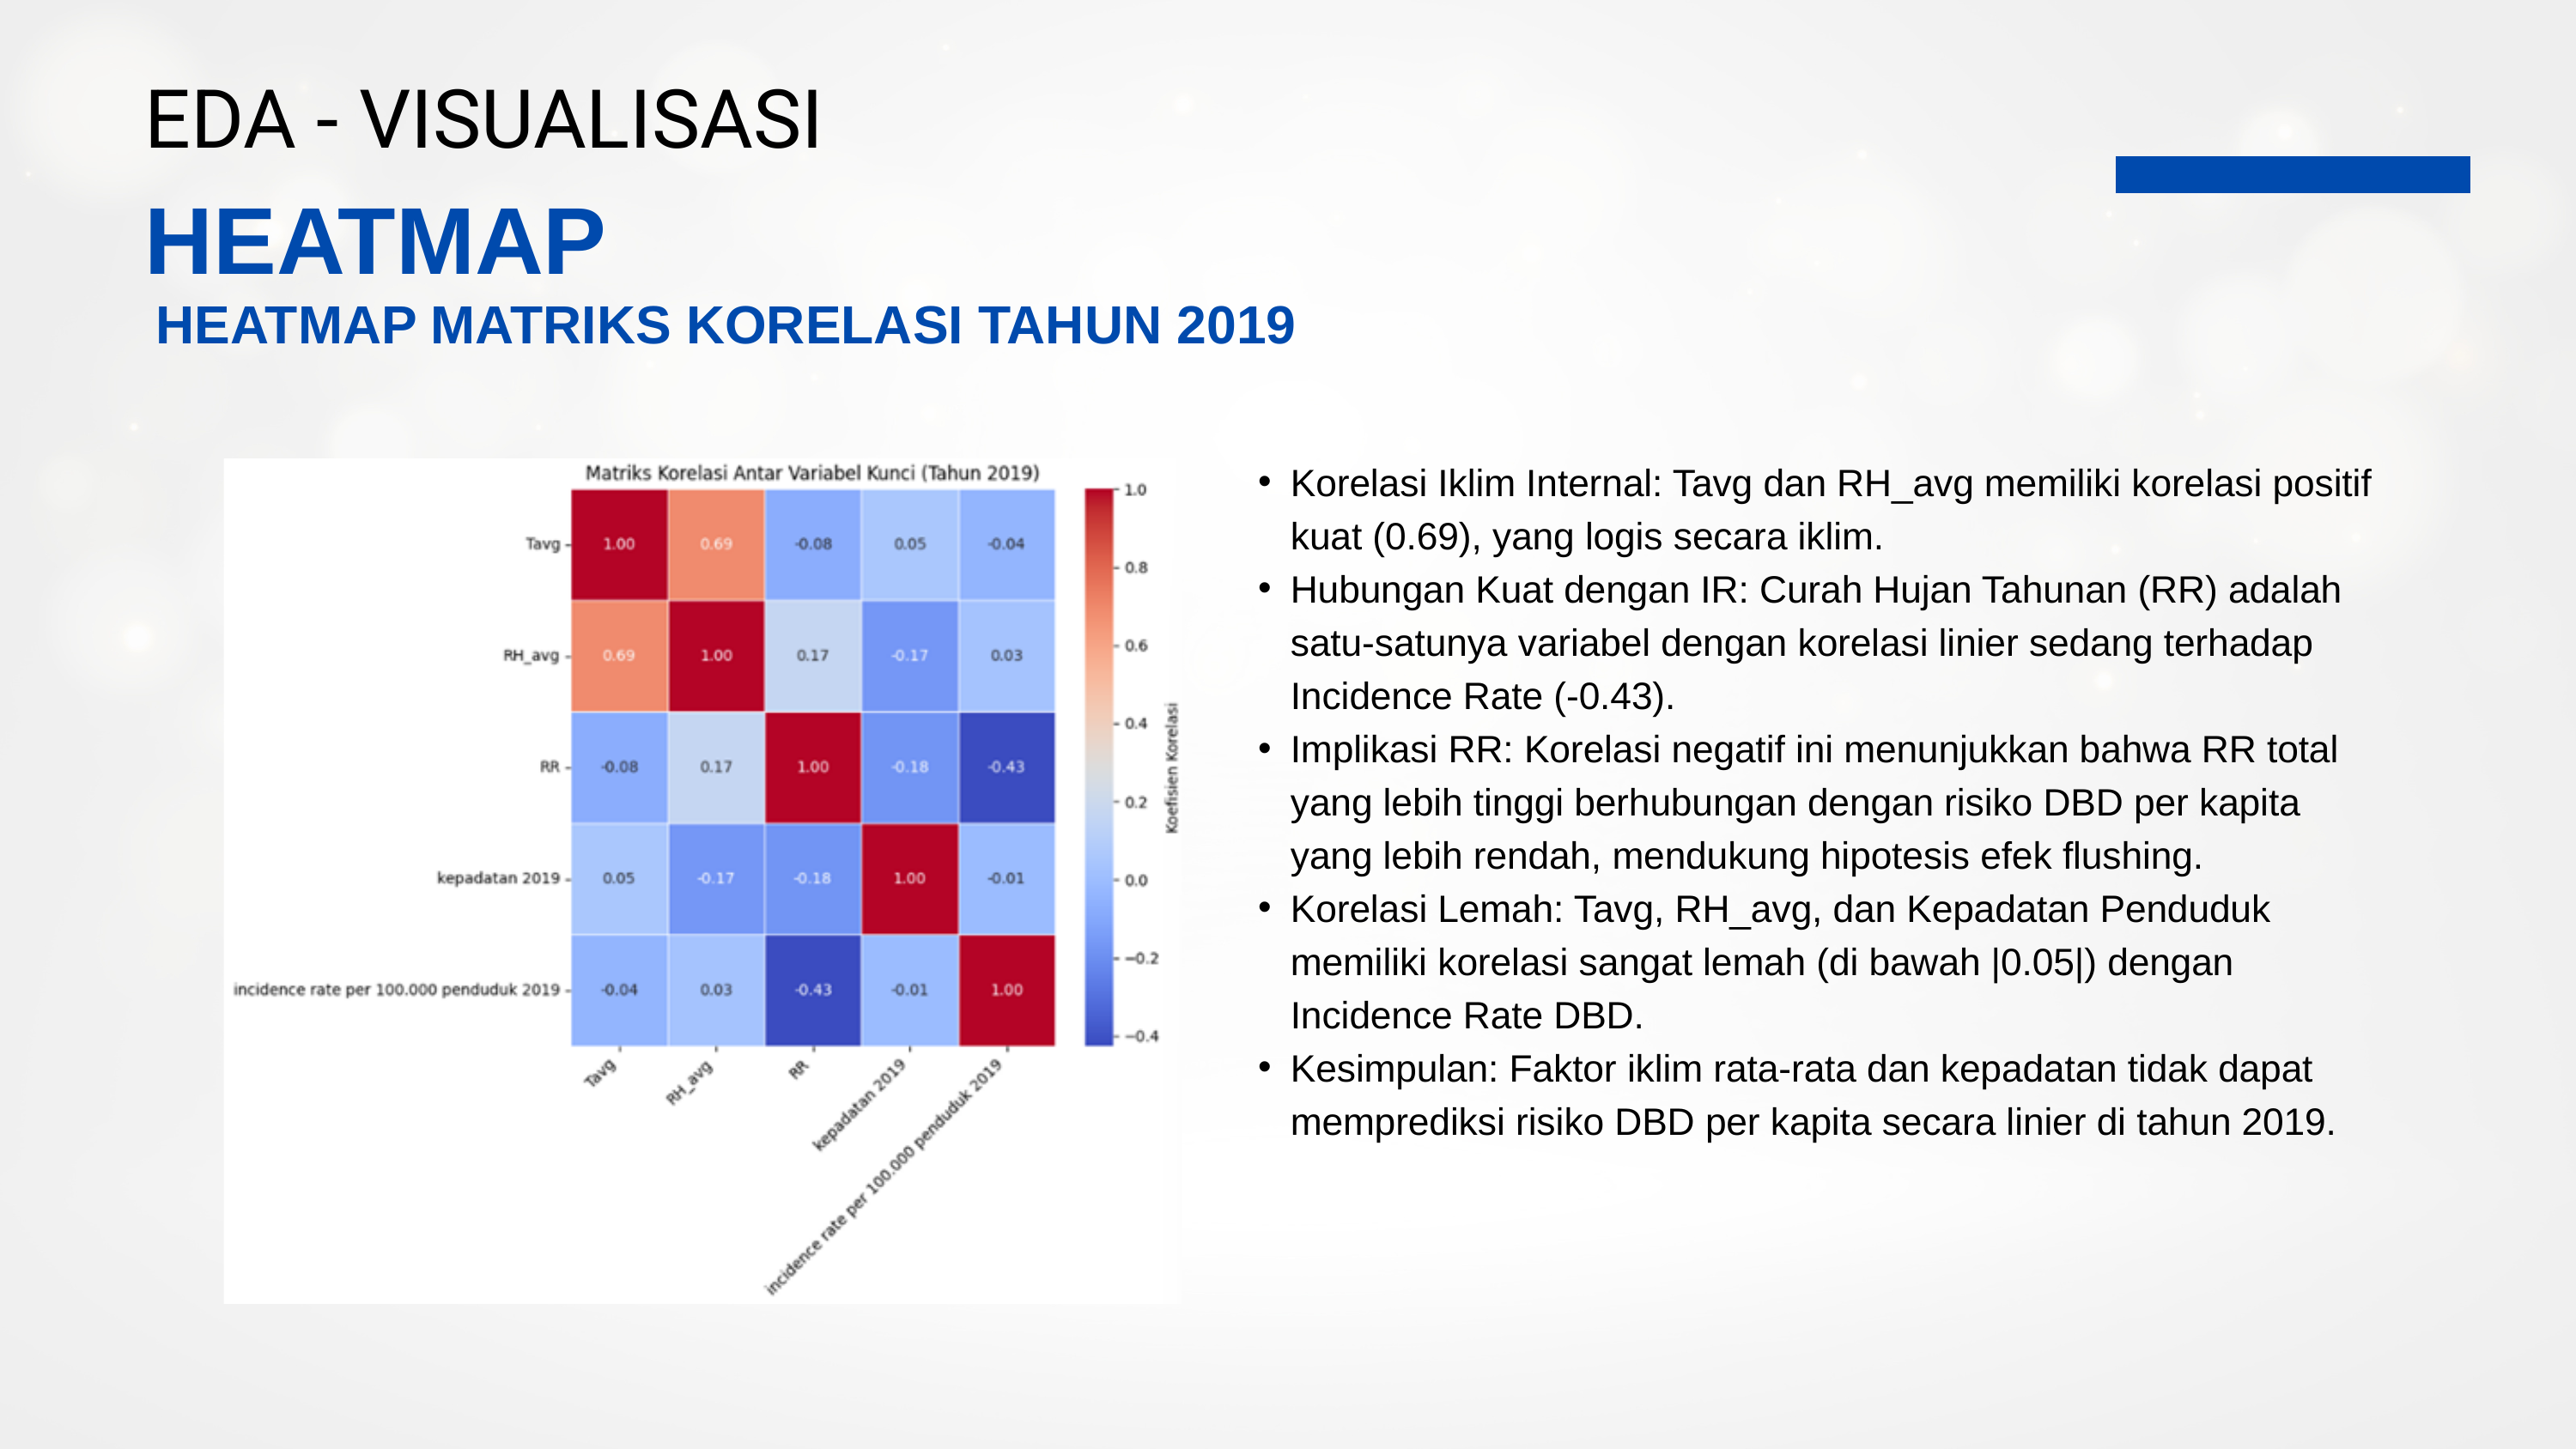

EDA - VISUALISASI

HEATMAP
HEATMAP MATRIKS KORELASI TAHUN 2019
Korelasi Iklim Internal: Tavg dan RH_avg memiliki korelasi positif kuat (0.69), yang logis secara iklim.
Hubungan Kuat dengan IR: Curah Hujan Tahunan (RR) adalah satu-satunya variabel dengan korelasi linier sedang terhadap Incidence Rate (-0.43).
Implikasi RR: Korelasi negatif ini menunjukkan bahwa RR total yang lebih tinggi berhubungan dengan risiko DBD per kapita yang lebih rendah, mendukung hipotesis efek flushing.
Korelasi Lemah: Tavg, RH_avg, dan Kepadatan Penduduk memiliki korelasi sangat lemah (di bawah |0.05|) dengan Incidence Rate DBD.
Kesimpulan: Faktor iklim rata-rata dan kepadatan tidak dapat memprediksi risiko DBD per kapita secara linier di tahun 2019.